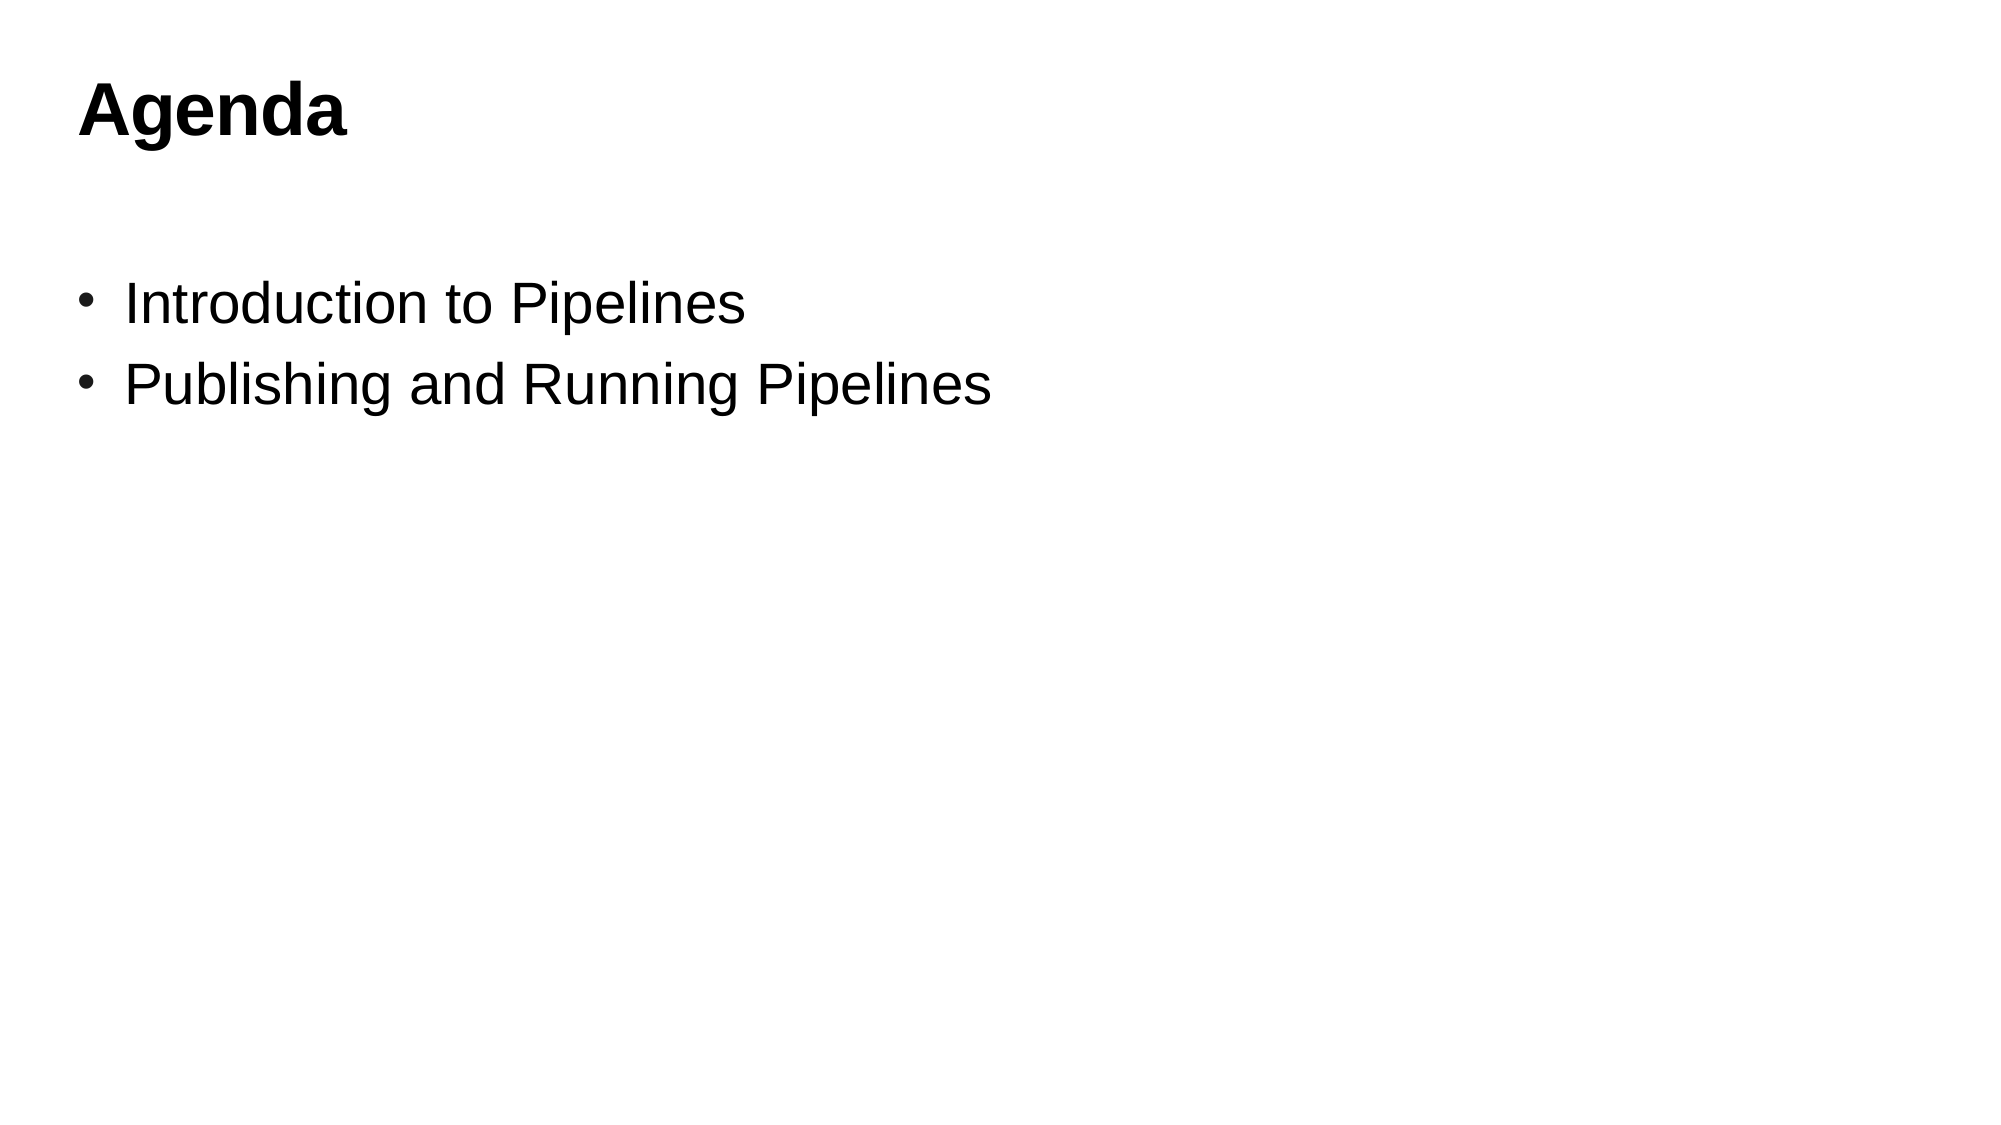

# Agenda
Introduction to Pipelines
Publishing and Running Pipelines